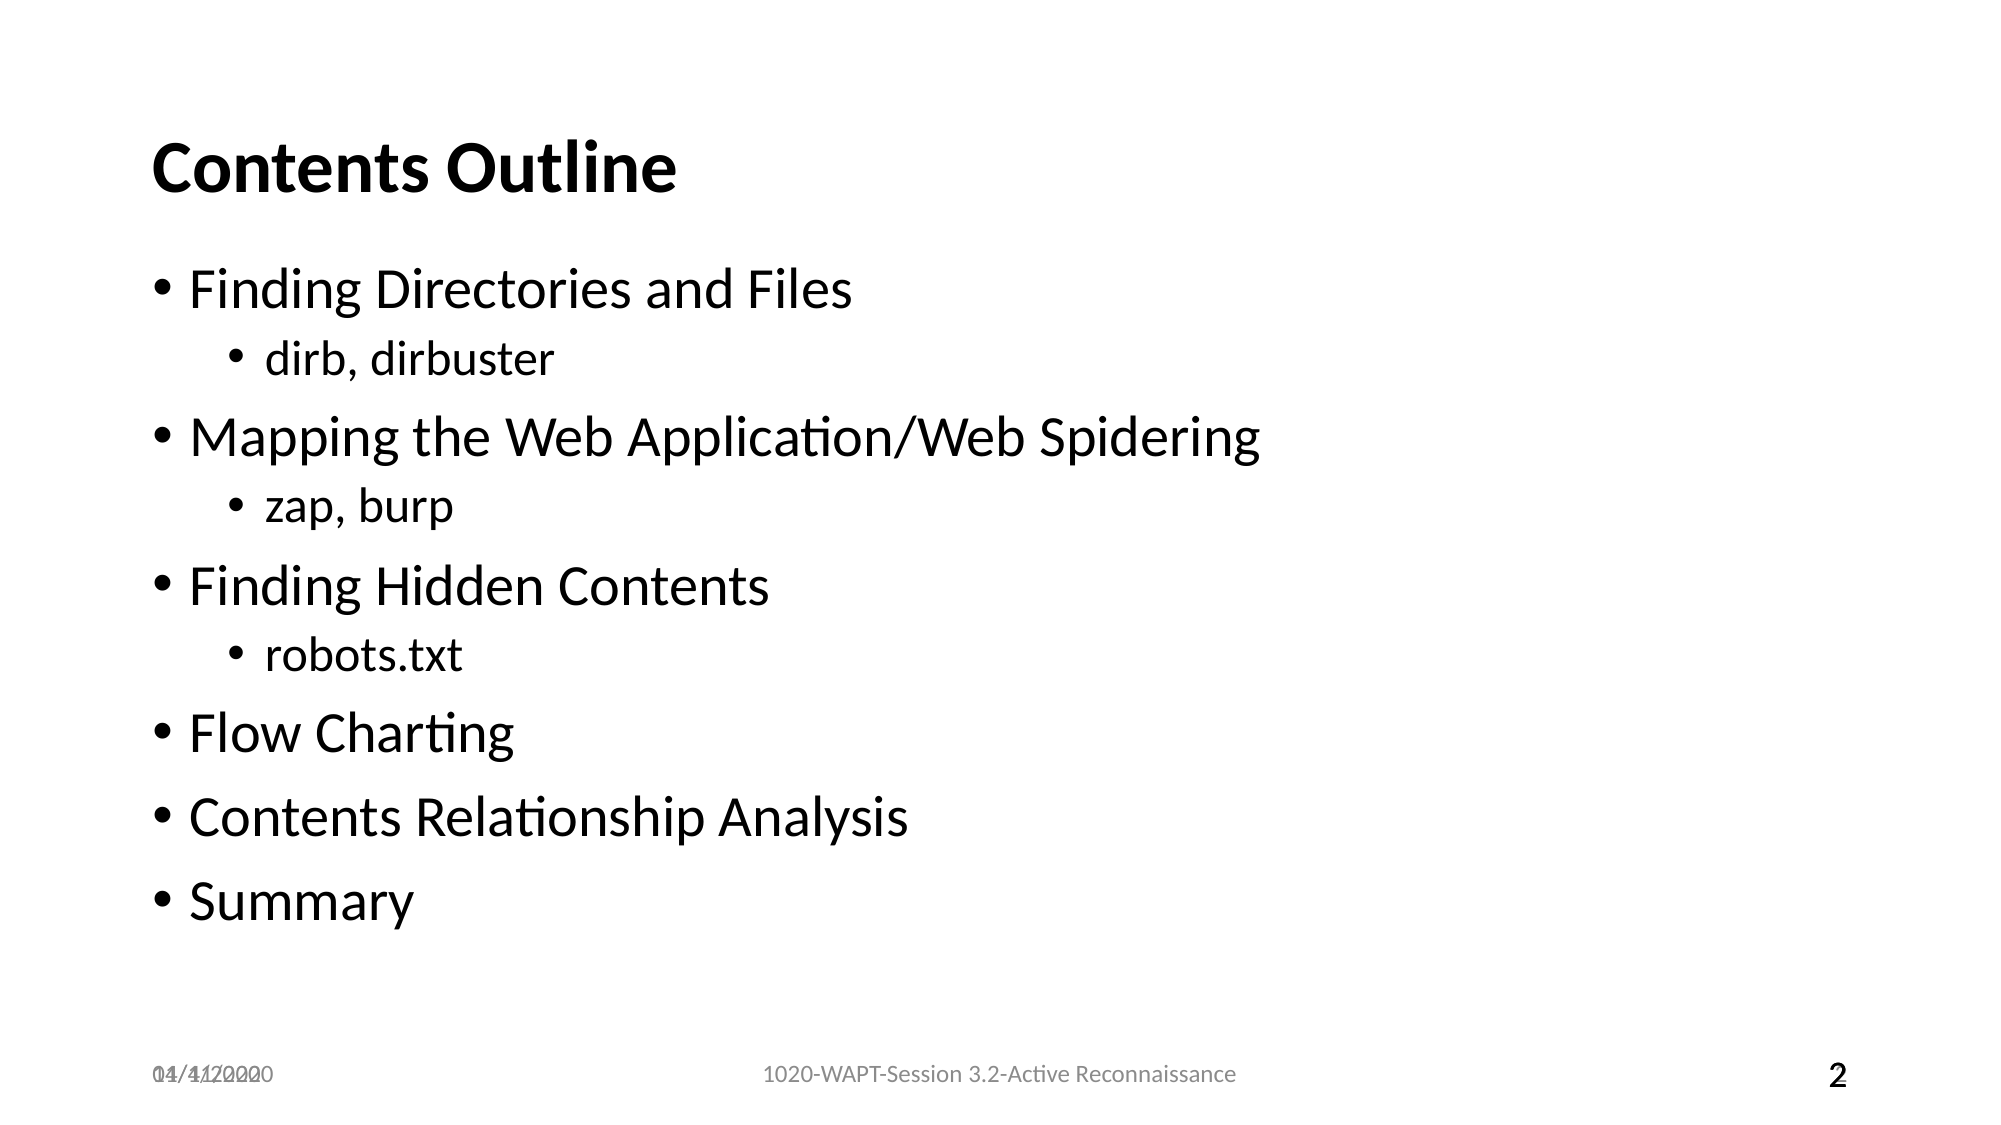

# Contents Outline
Finding Directories and Files
dirb, dirbuster
Mapping the Web Application/Web Spidering
zap, burp
Finding Hidden Contents
robots.txt
Flow Charting
Contents Relationship Analysis
Summary
1020-WAPT-Session 3.2-Active Reconnaissance
2
04/11/2020
11/4/2020
2
2